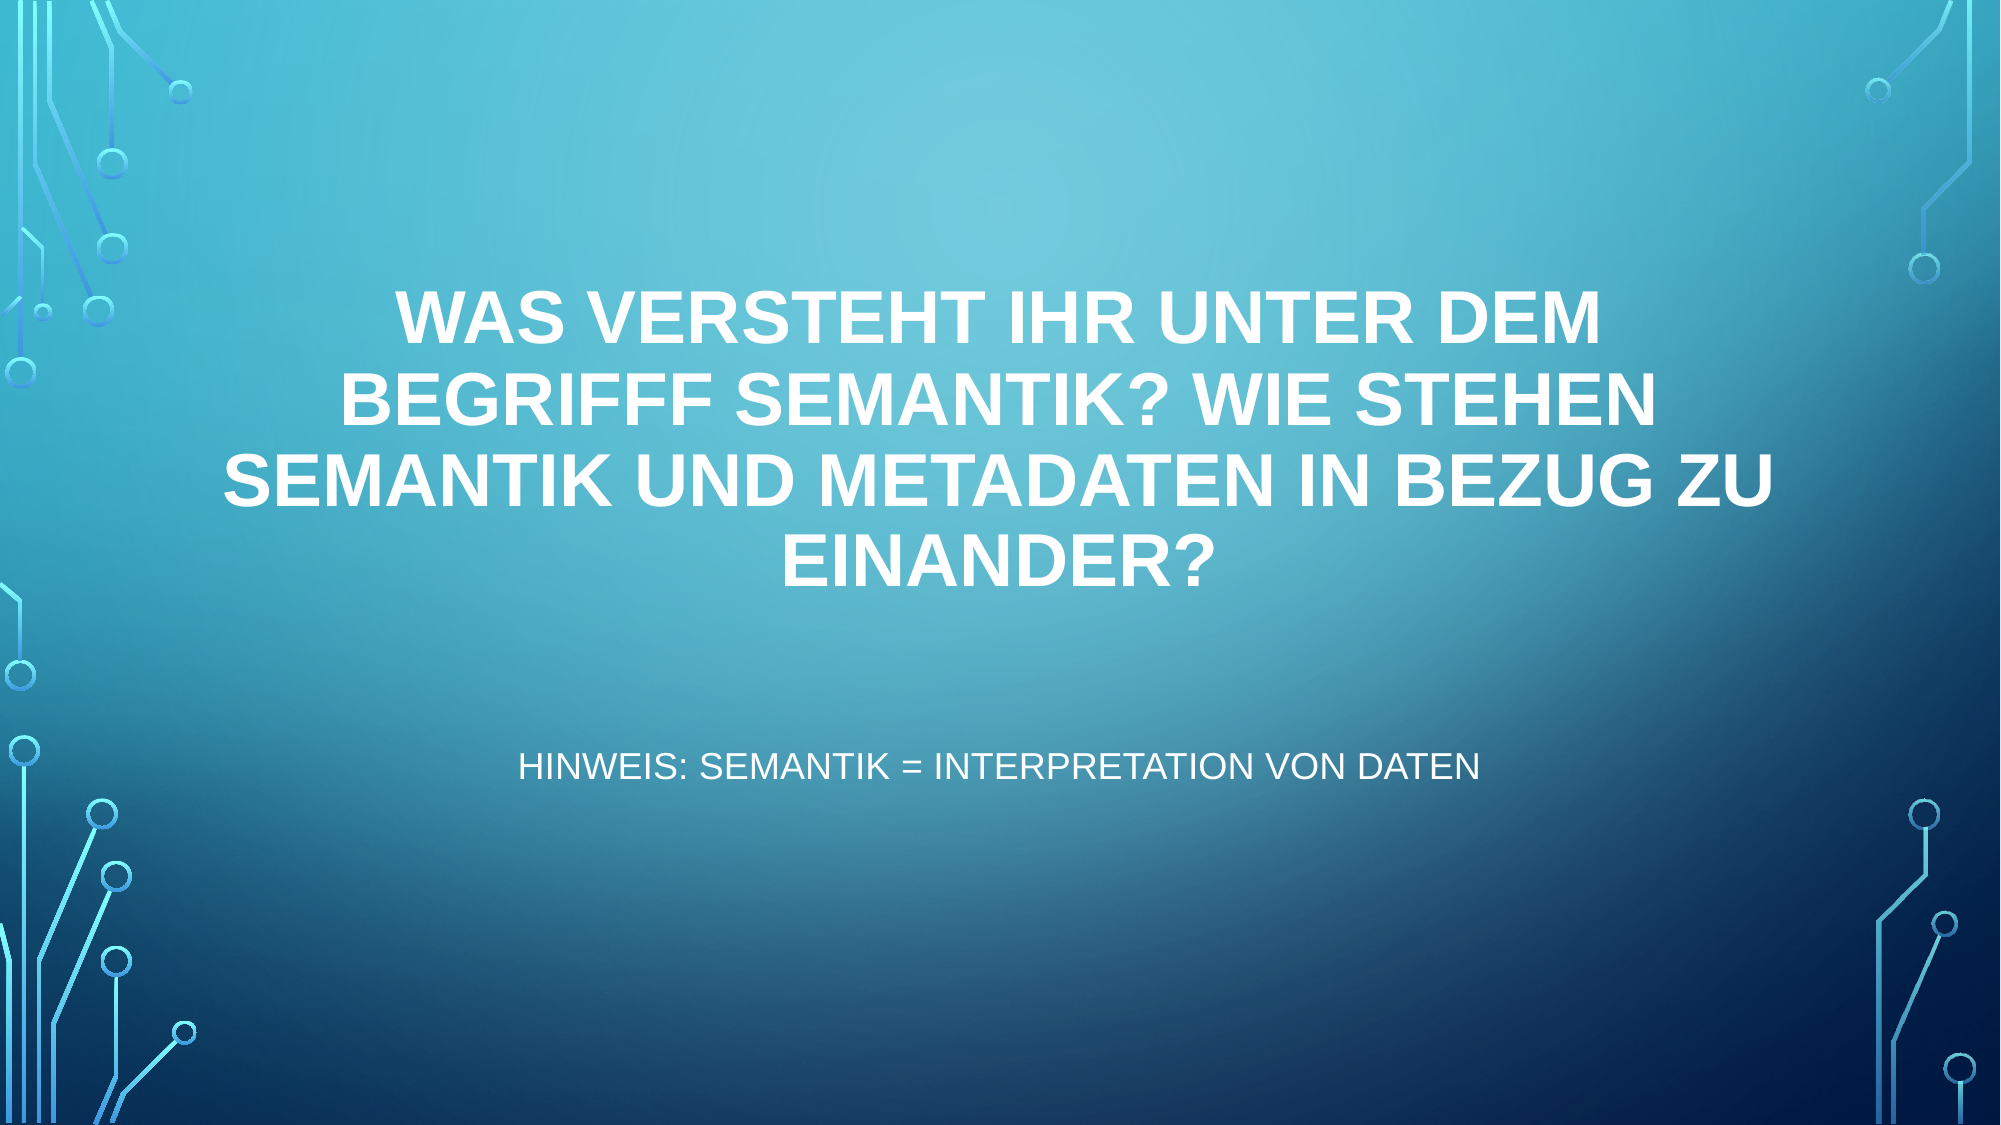

# Was versteht Ihr unter dem Begrifff Semantik? Wie stehen Semantik und Metadaten in Bezug zu einander?
Hinweis: Semantik = Interpretation von Daten